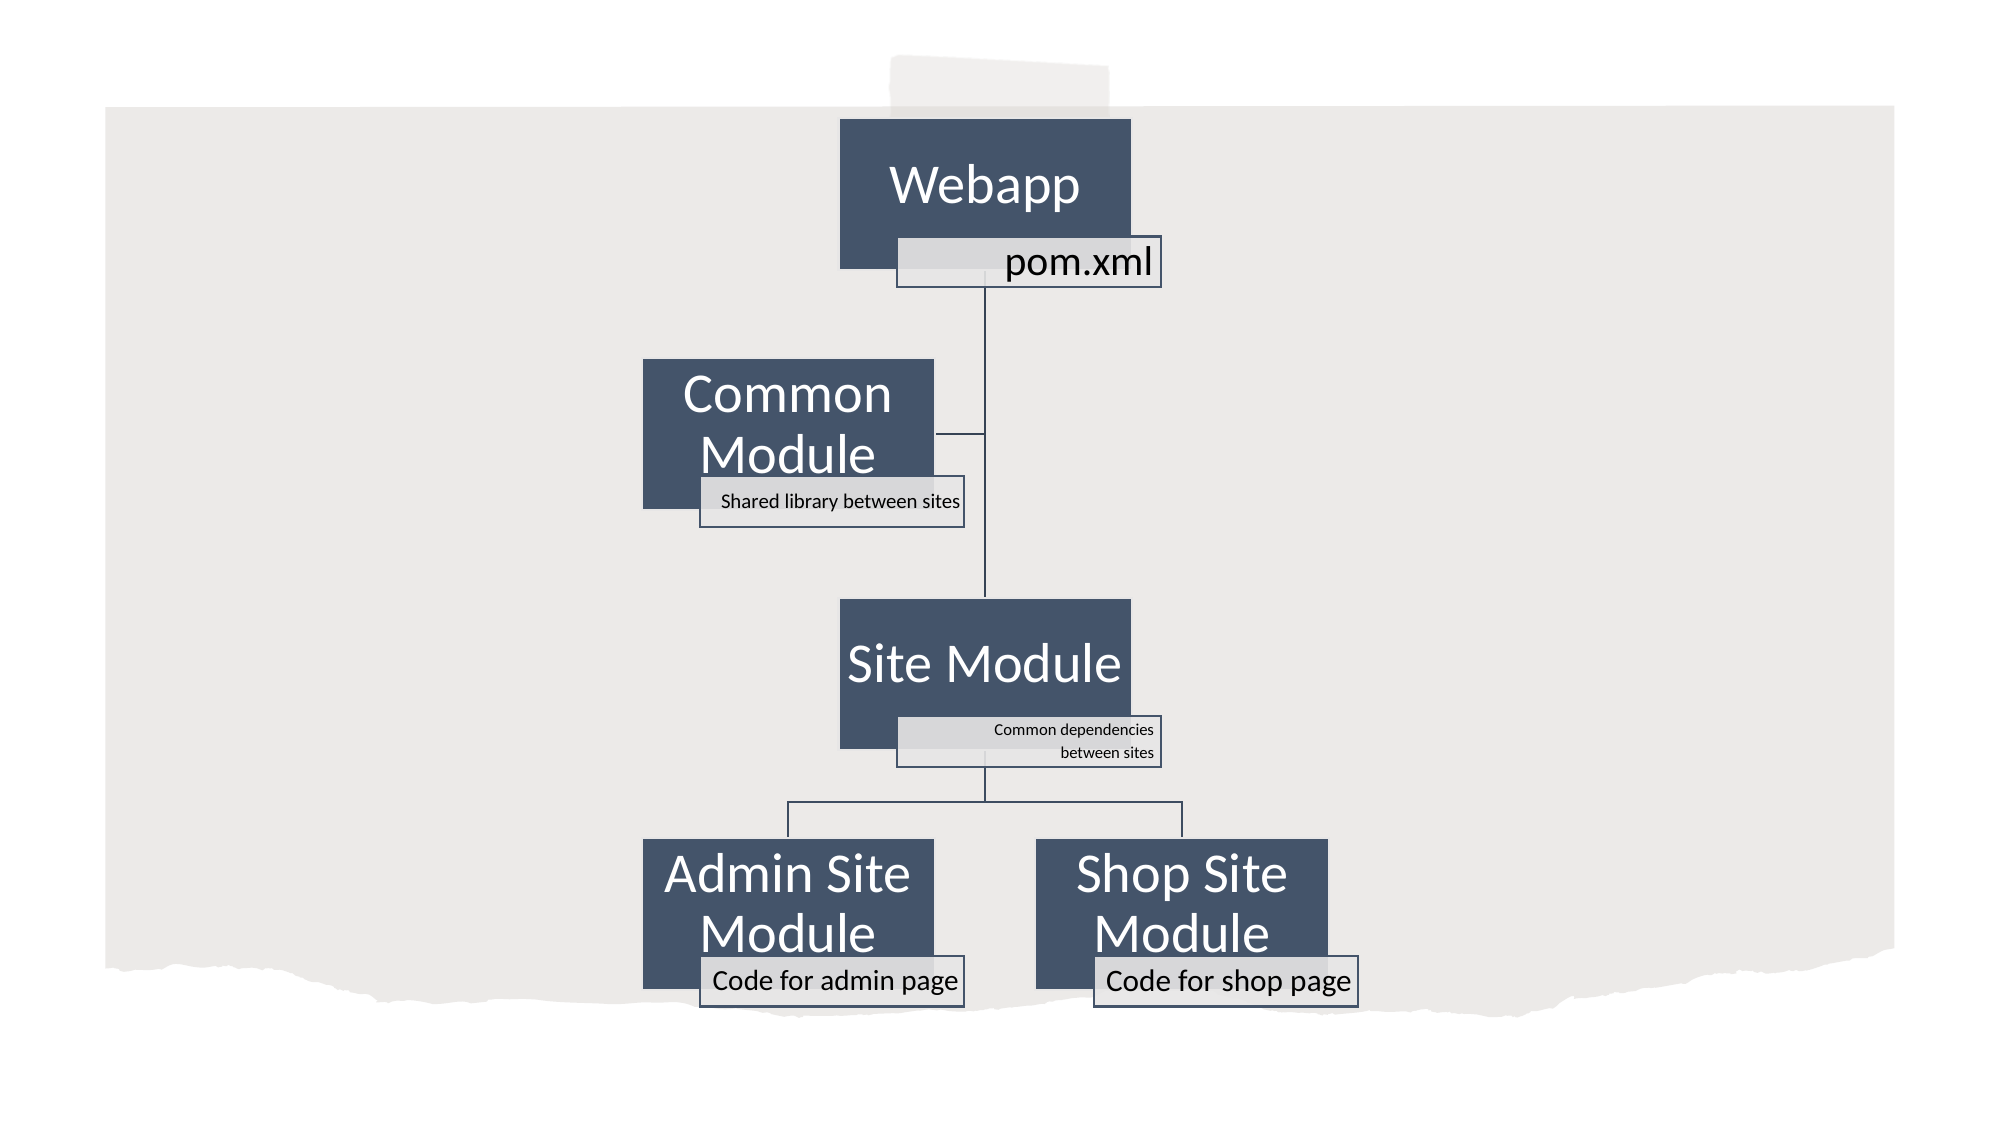

Webapp
pom.xml
Site Module
Common dependencies
between sites
Admin Site Module
Code for admin page
Shop Site Module
Code for shop page
Common Module
Shared library between sites